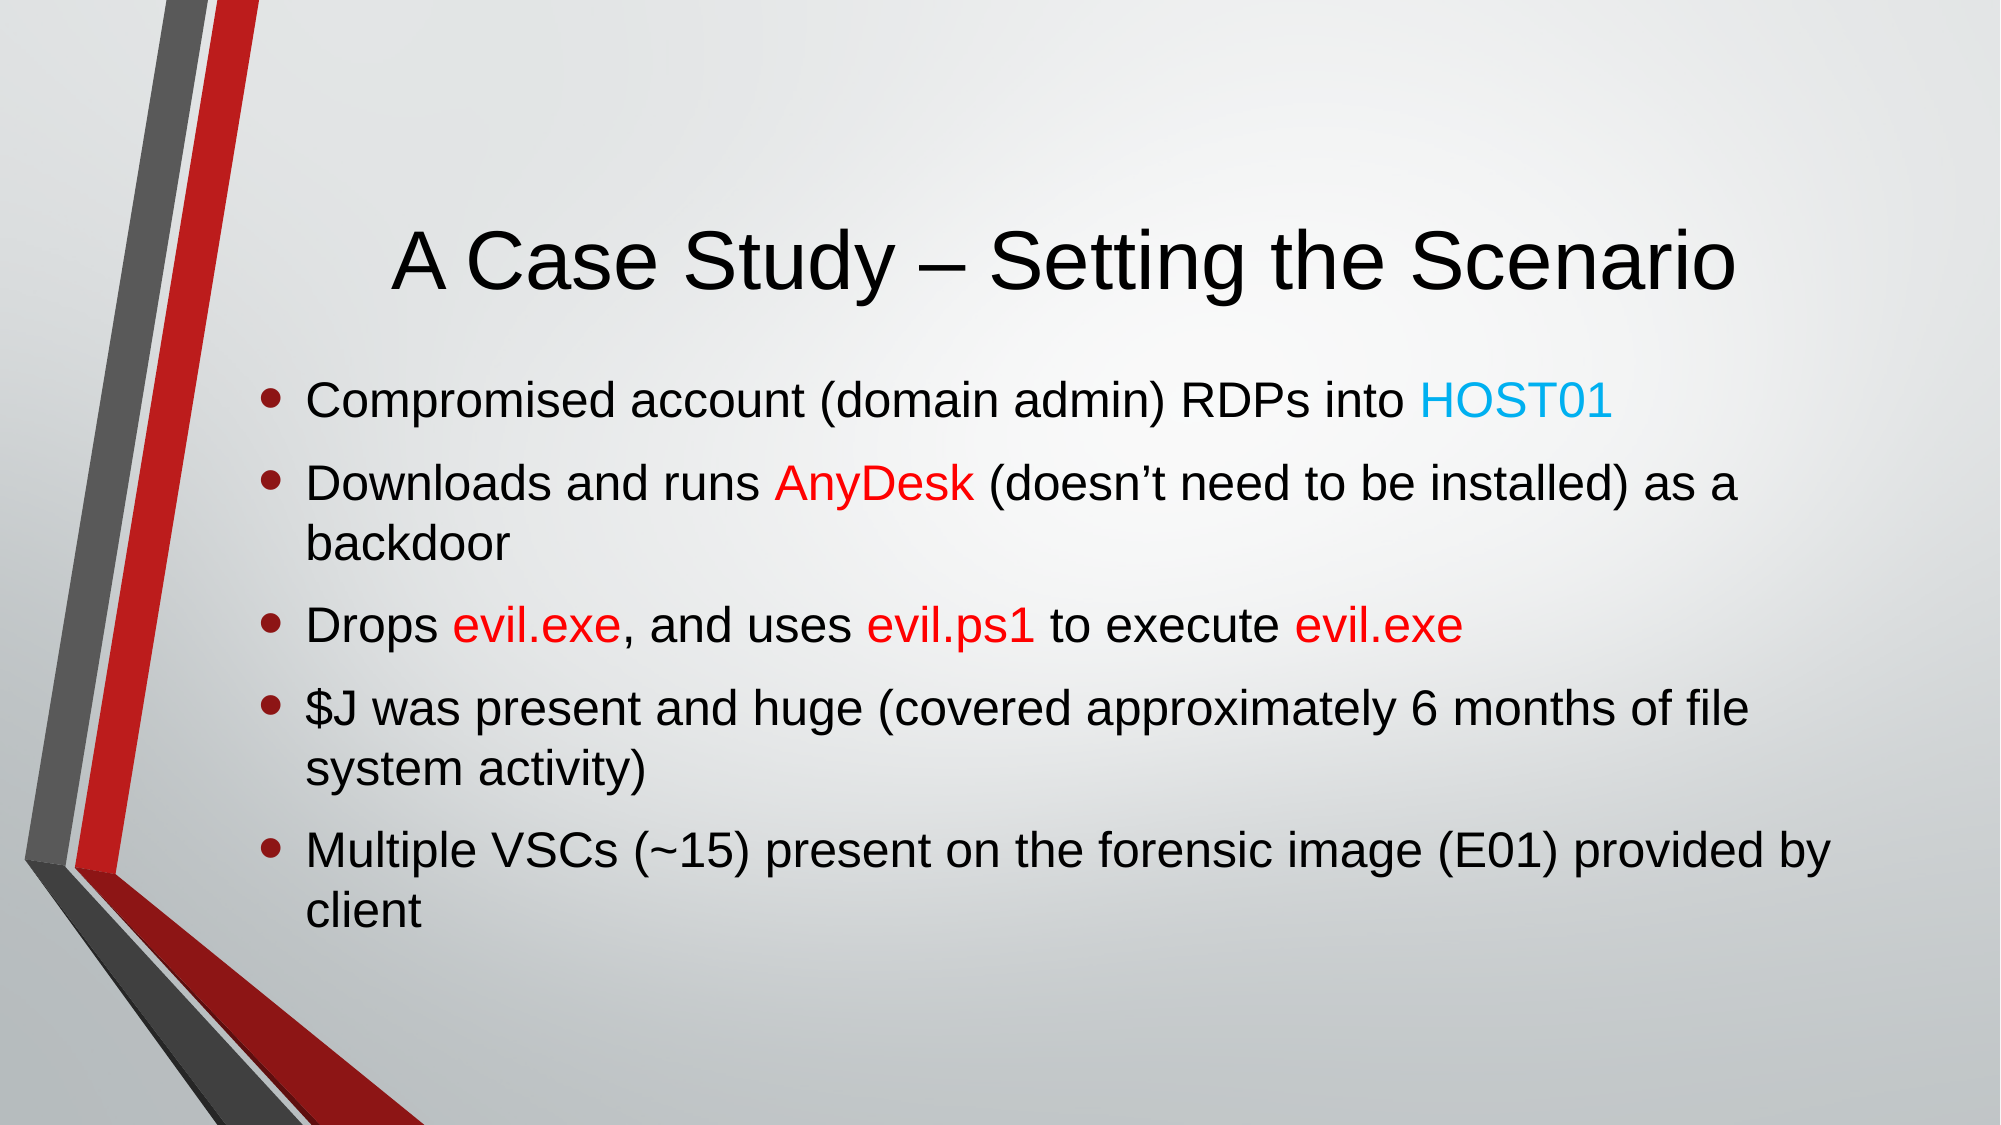

# A Case Study – Setting the Scenario
Compromised account (domain admin) RDPs into HOST01
Downloads and runs AnyDesk (doesn’t need to be installed) as a backdoor
Drops evil.exe, and uses evil.ps1 to execute evil.exe
$J was present and huge (covered approximately 6 months of file system activity)
Multiple VSCs (~15) present on the forensic image (E01) provided by client